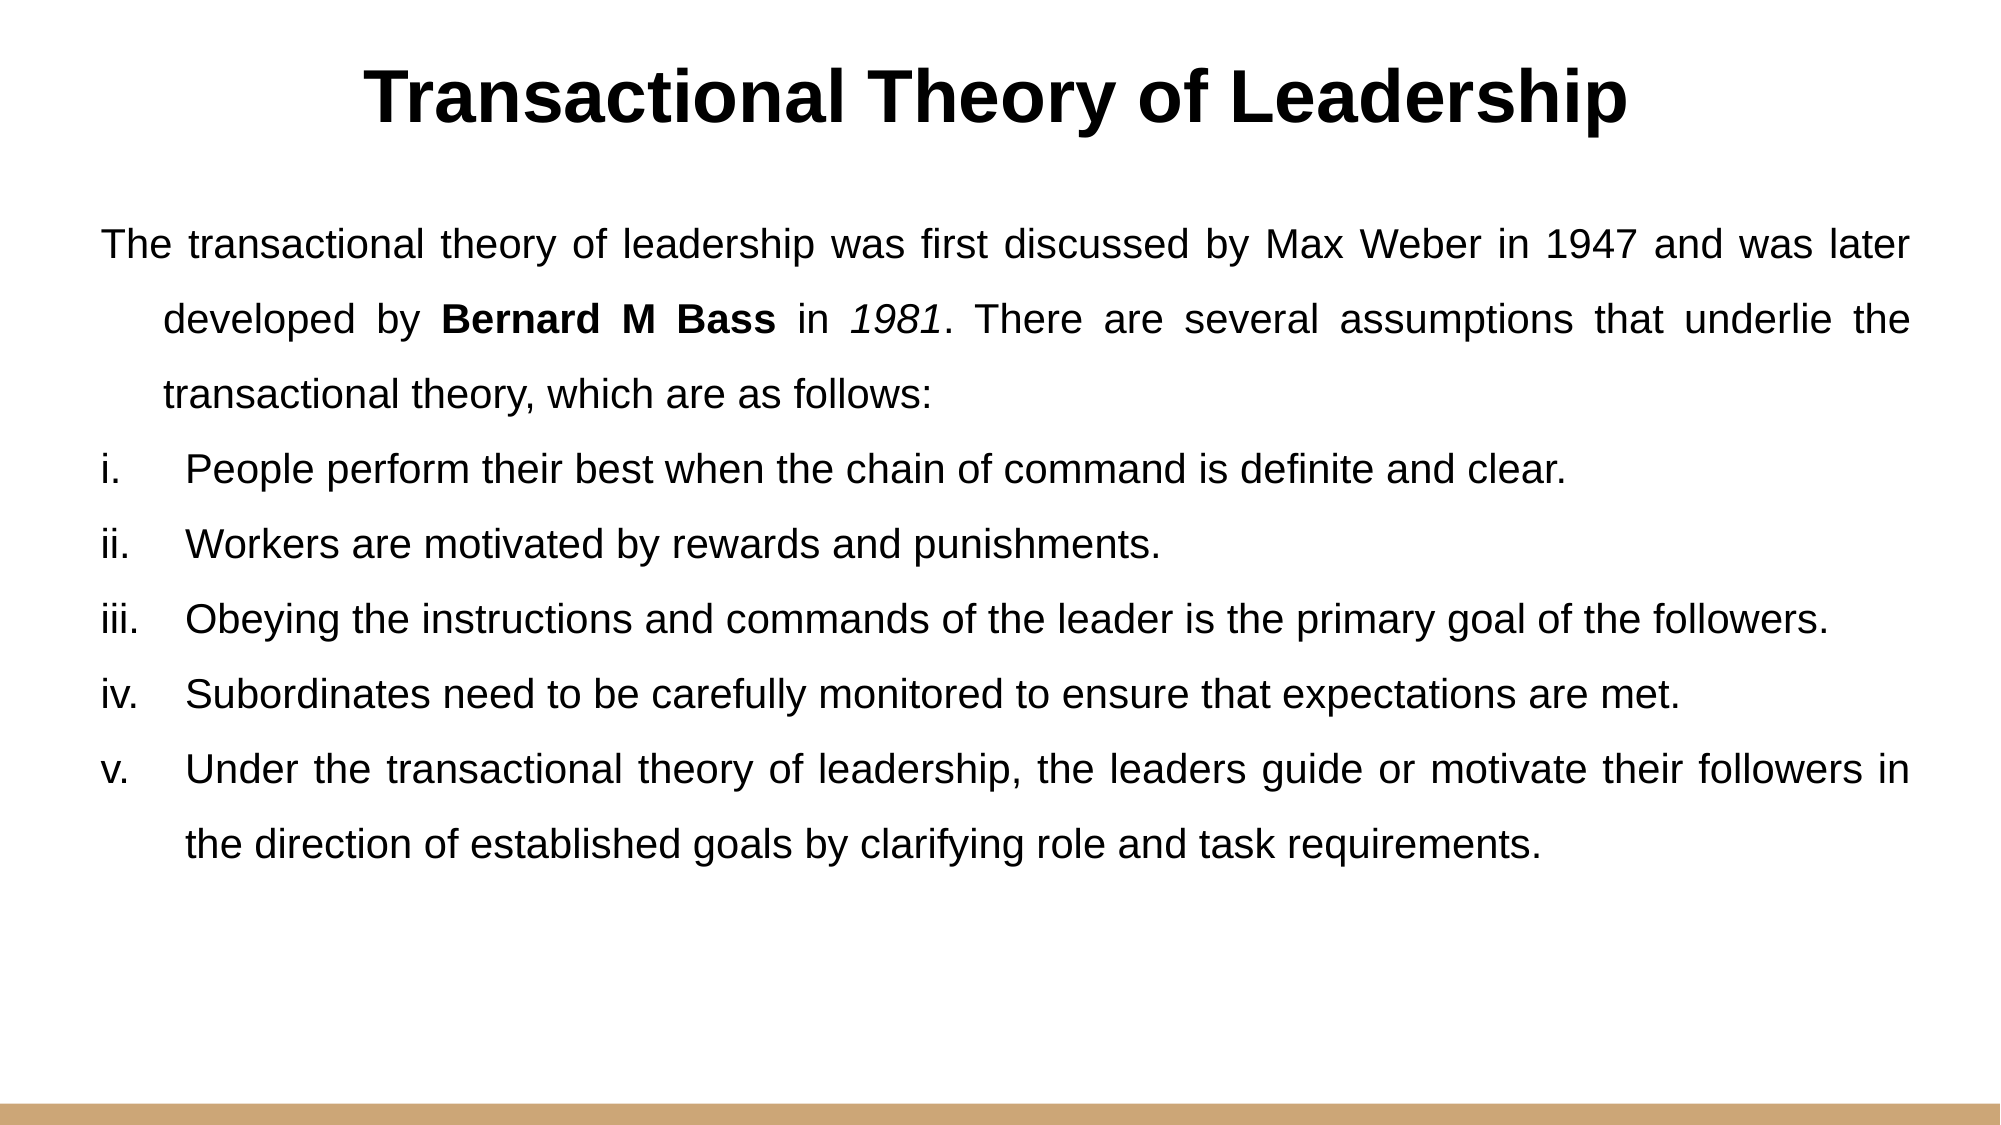

# Transactional Theory of Leadership
The transactional theory of leadership was first discussed by Max Weber in 1947 and was later developed by Bernard M Bass in 1981. There are several assumptions that underlie the transactional theory, which are as follows:
People perform their best when the chain of command is definite and clear.
Workers are motivated by rewards and punishments.
Obeying the instructions and commands of the leader is the primary goal of the followers.
Subordinates need to be carefully monitored to ensure that expectations are met.
Under the transactional theory of leadership, the leaders guide or motivate their followers in the direction of established goals by clarifying role and task requirements.